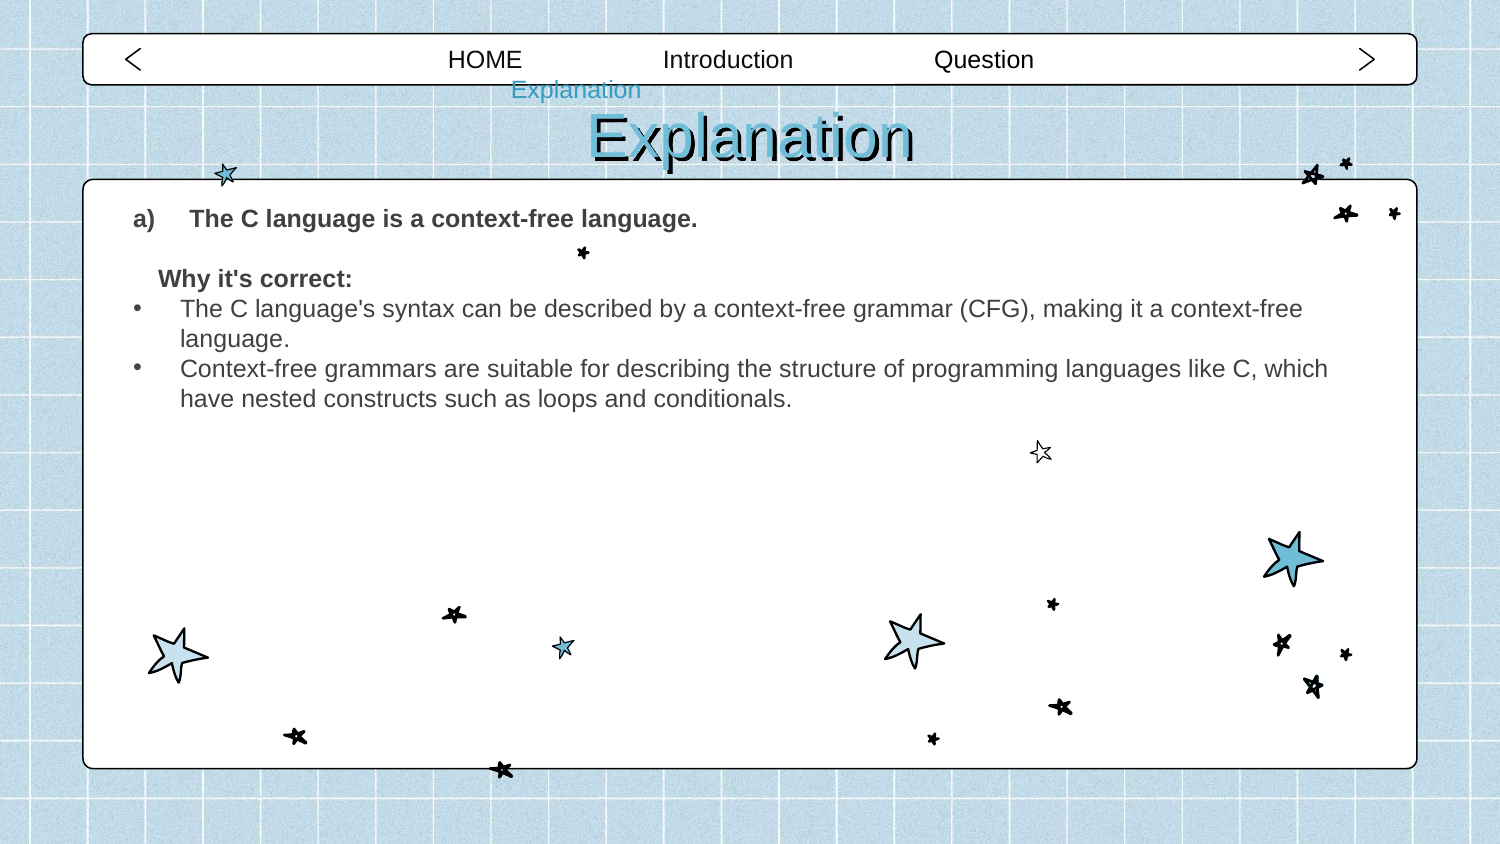

HOME                    Introduction                    Question                    Explanation

# Explanation

The C language is a context-free language.

Why it's correct:
The C language's syntax can be described by a context-free grammar (CFG), making it a context-free language.
Context-free grammars are suitable for describing the structure of programming languages like C, which have nested constructs such as loops and conditionals.